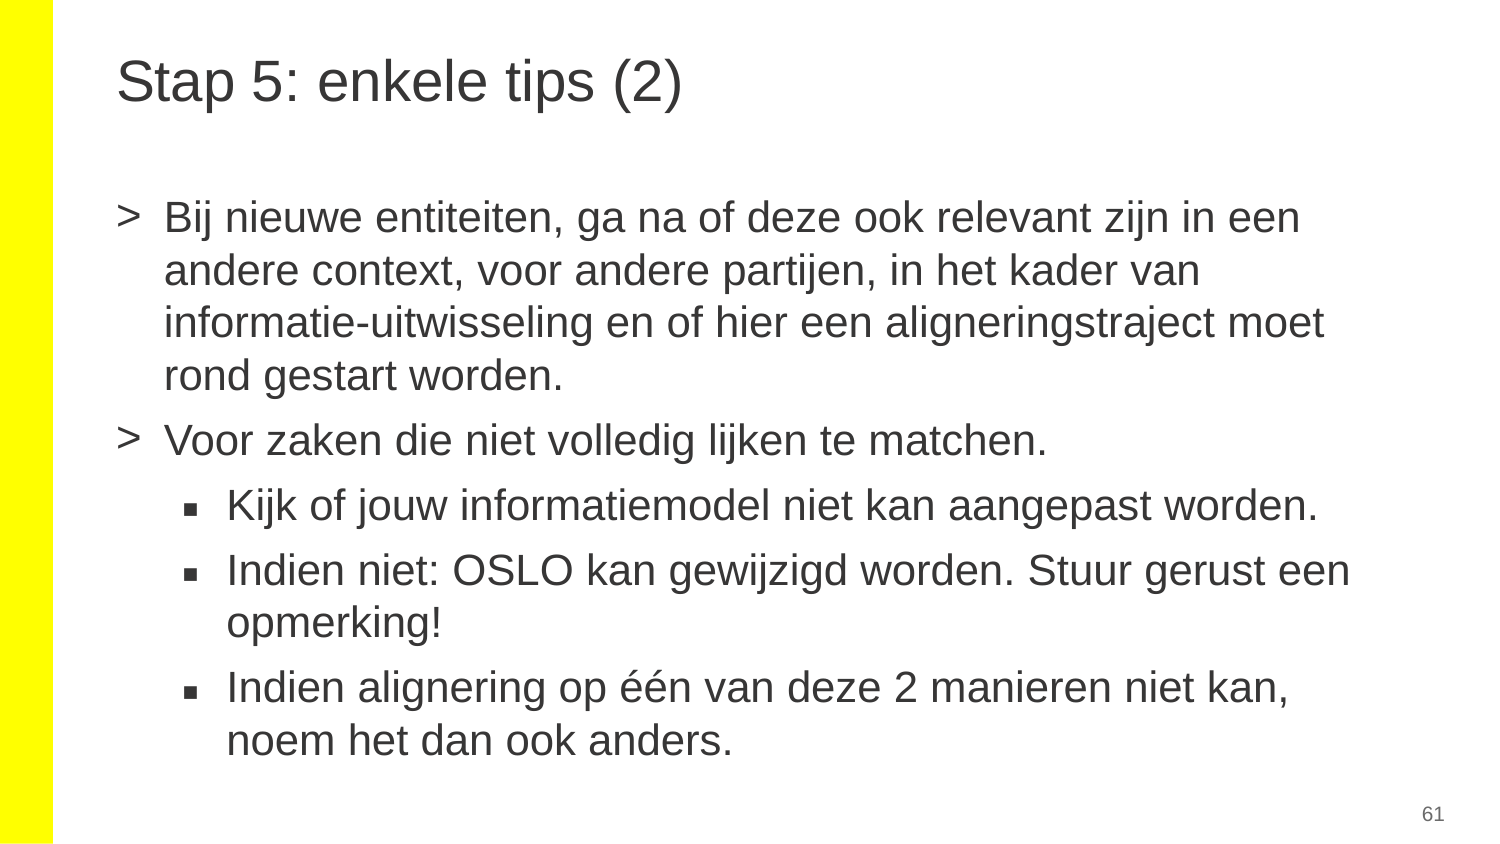

# Stap 5: enkele tips (2)
Bij nieuwe entiteiten, ga na of deze ook relevant zijn in een andere context, voor andere partijen, in het kader van informatie-uitwisseling en of hier een aligneringstraject moet rond gestart worden.
Voor zaken die niet volledig lijken te matchen.
Kijk of jouw informatiemodel niet kan aangepast worden.
Indien niet: OSLO kan gewijzigd worden. Stuur gerust een opmerking!
Indien alignering op één van deze 2 manieren niet kan, noem het dan ook anders.
61